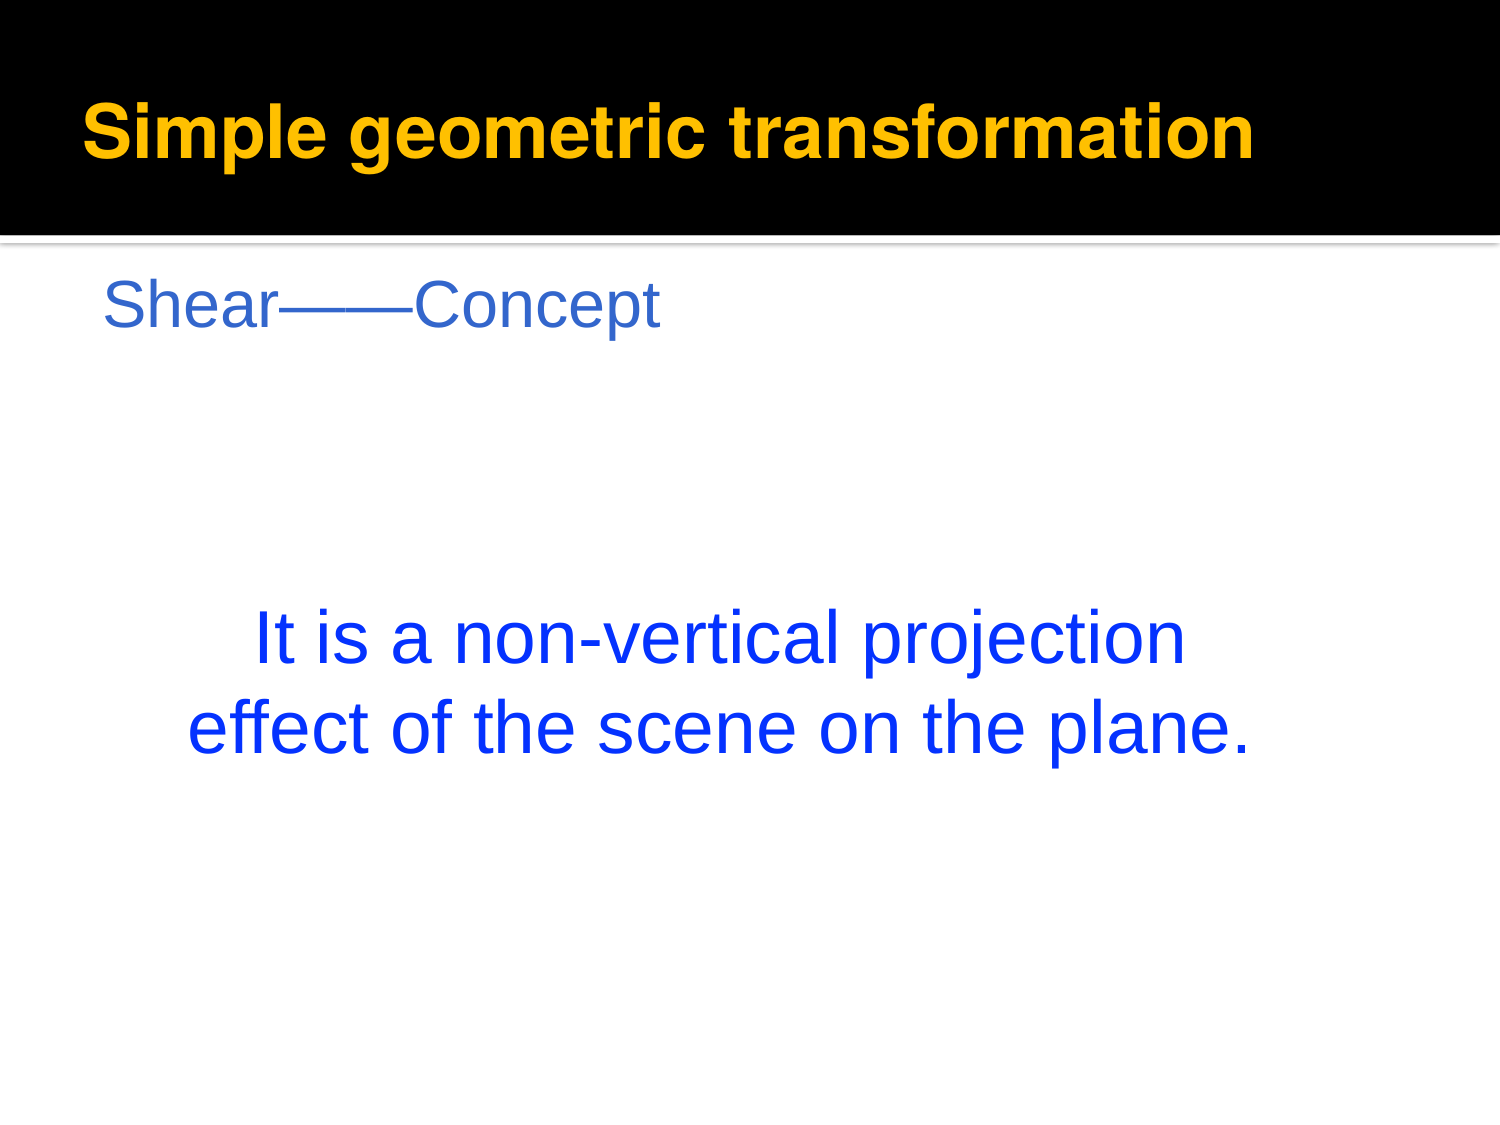

# Simple geometric transformation
Shear——Concept
It is a non-vertical projection effect of the scene on the plane.